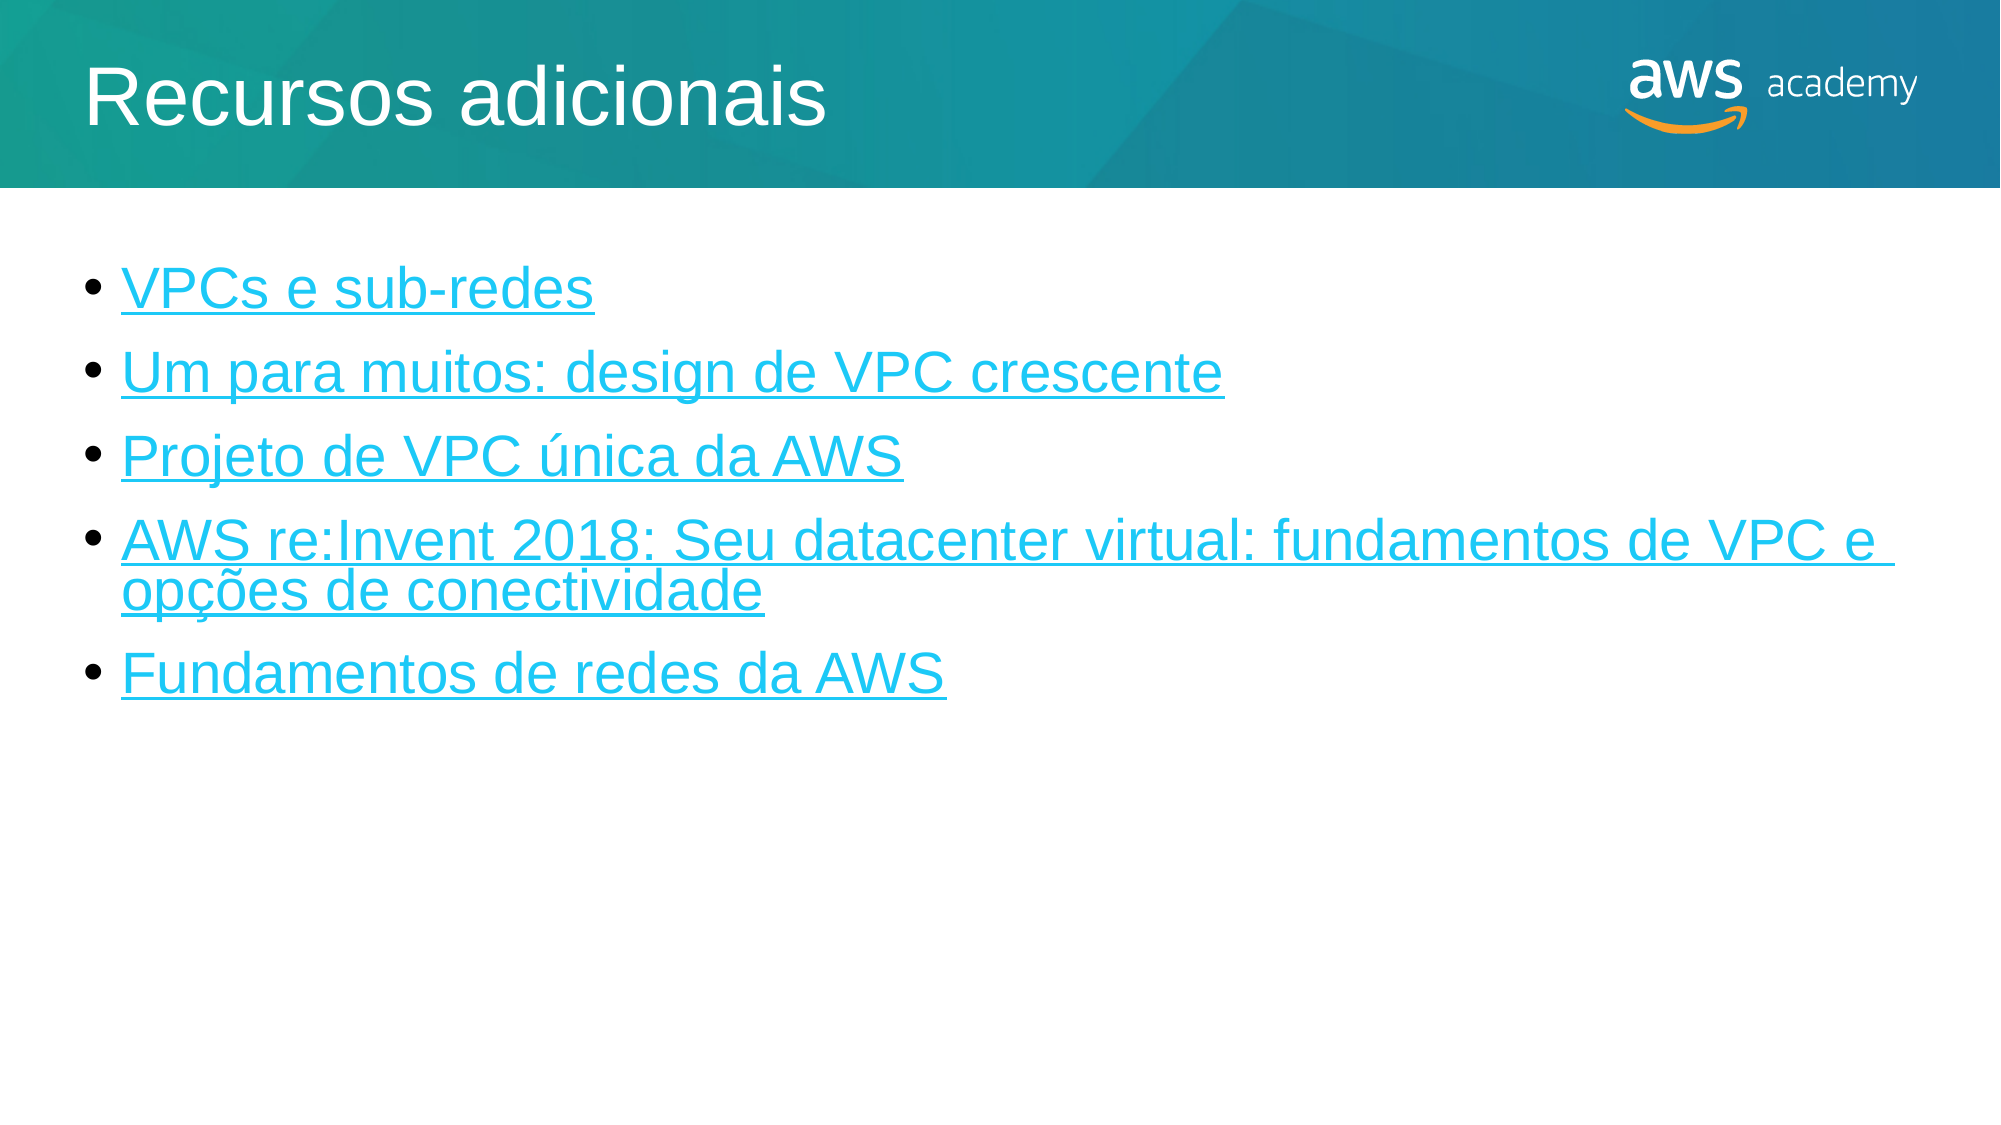

# Recursos adicionais
VPCs e sub-redes
Um para muitos: design de VPC crescente
Projeto de VPC única da AWS
AWS re:Invent 2018: Seu datacenter virtual: fundamentos de VPC e opções de conectividade
Fundamentos de redes da AWS